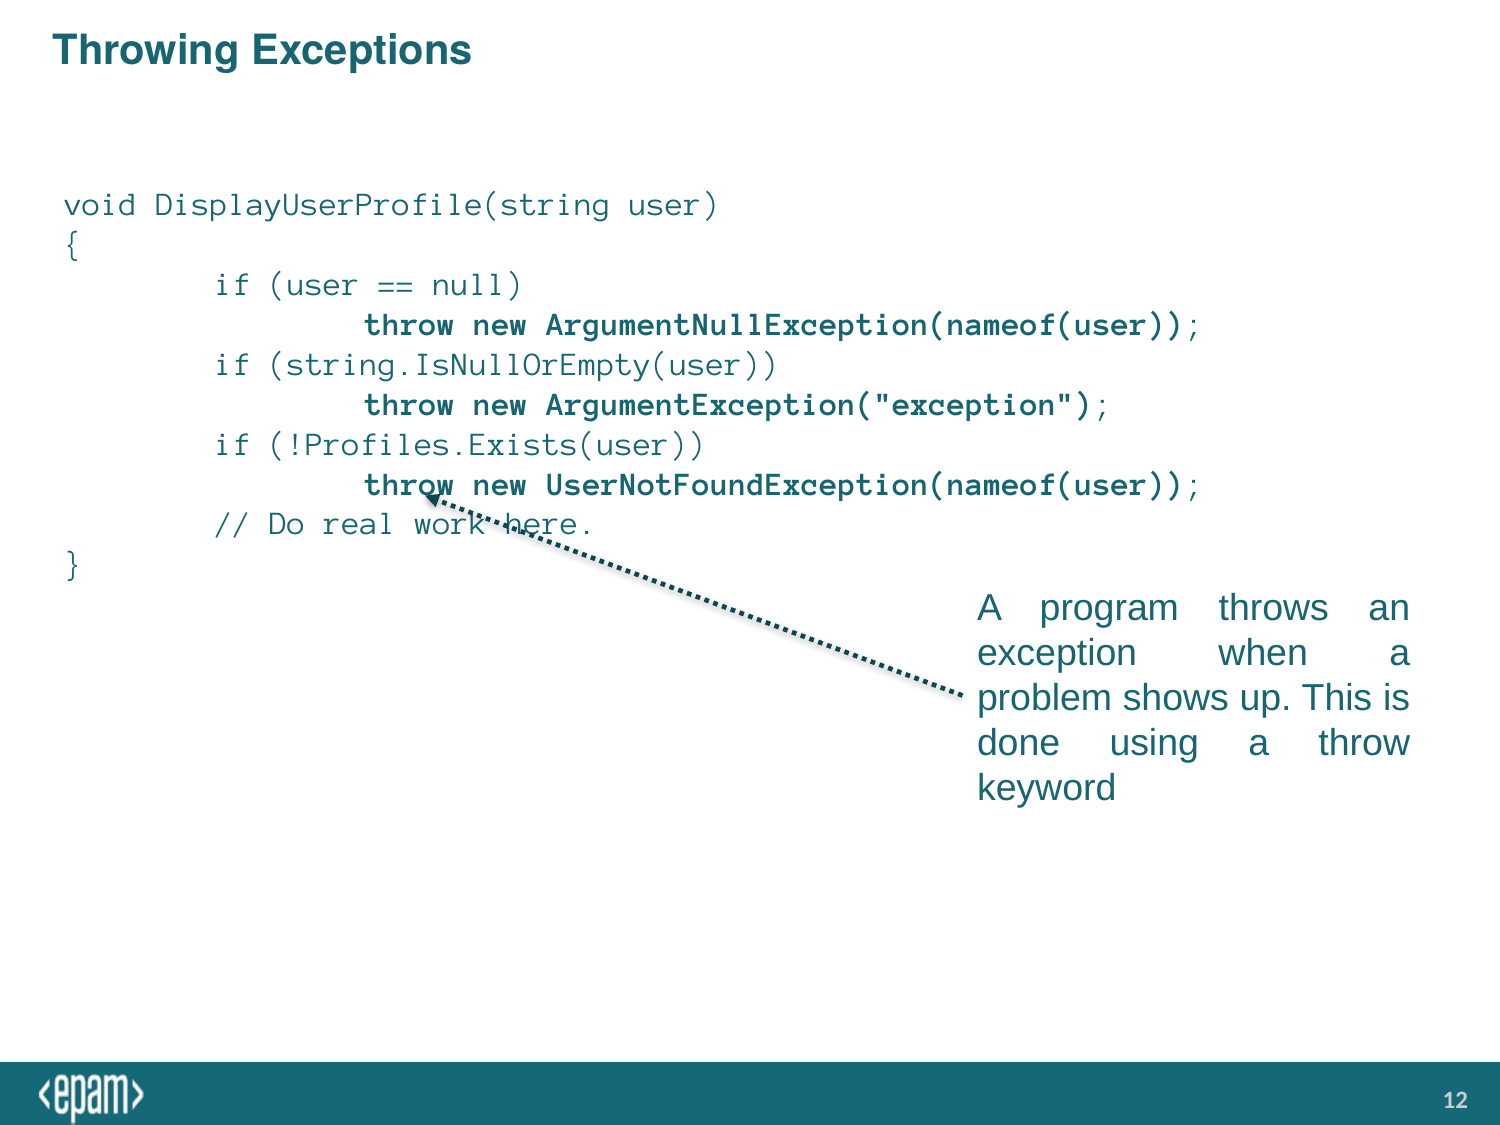

# Throwing Exceptions
void DisplayUserProfile(string user)
{
	if (user == null)
		throw new ArgumentNullException(nameof(user));
	if (string.IsNullOrEmpty(user))
		throw new ArgumentException("exception");
	if (!Profiles.Exists(user))
		throw new UserNotFoundException(nameof(user));
	// Do real work here.
}
A program throws an exception when a problem shows up. This is done using a throw keyword